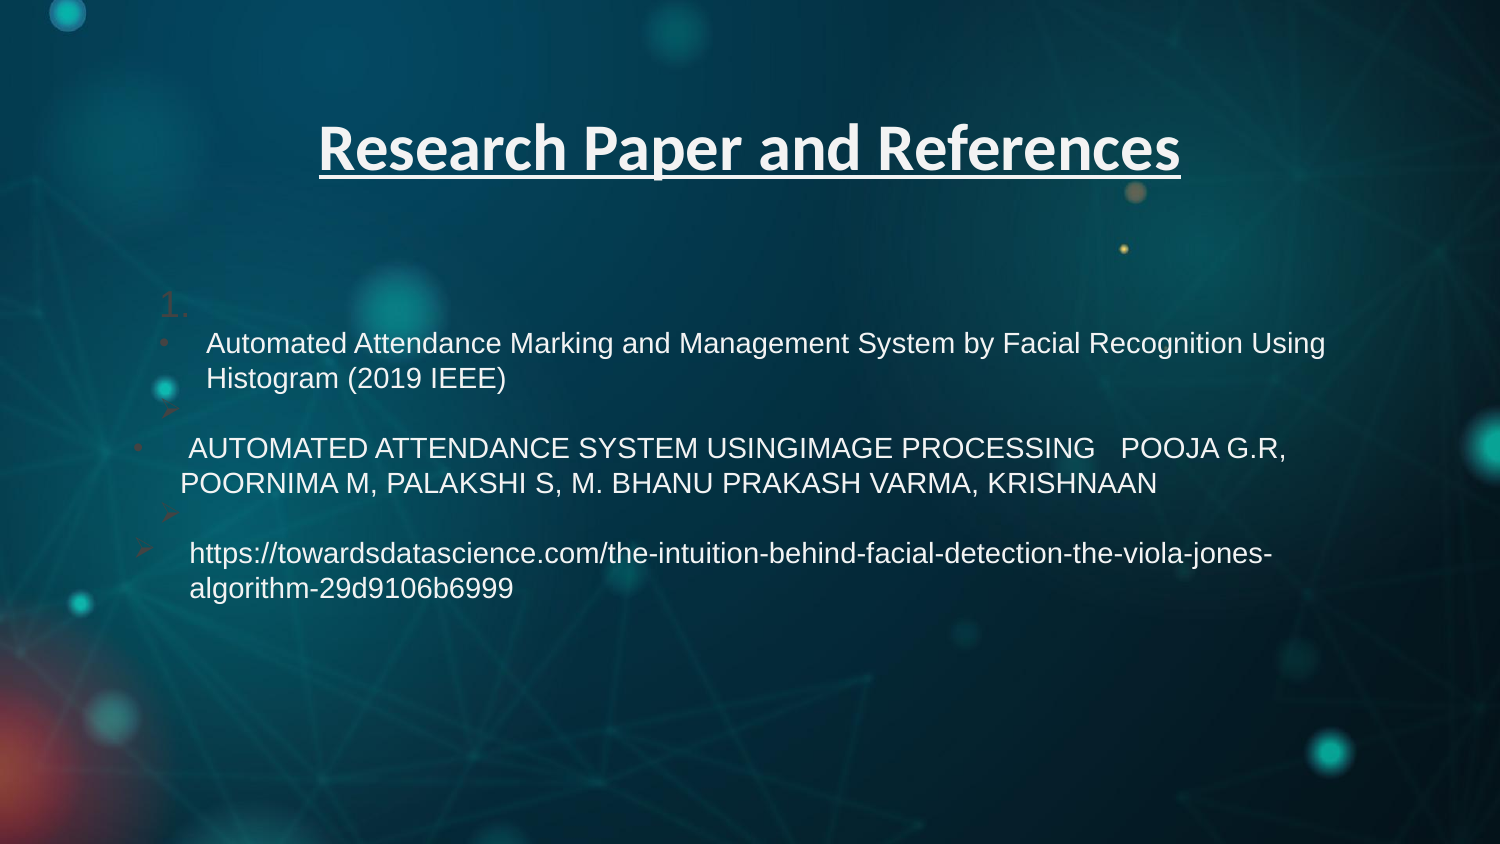

# Research Paper and References

Automated Attendance Marking and Management System by Facial Recognition Using Histogram (2019 IEEE)

 AUTOMATED ATTENDANCE SYSTEM USINGIMAGE PROCESSING   POOJA G.R, POORNIMA M, PALAKSHI S, M. BHANU PRAKASH VARMA, KRISHNAAN

https://towardsdatascience.com/the-intuition-behind-facial-detection-the-viola-jones-algorithm-29d9106b6999